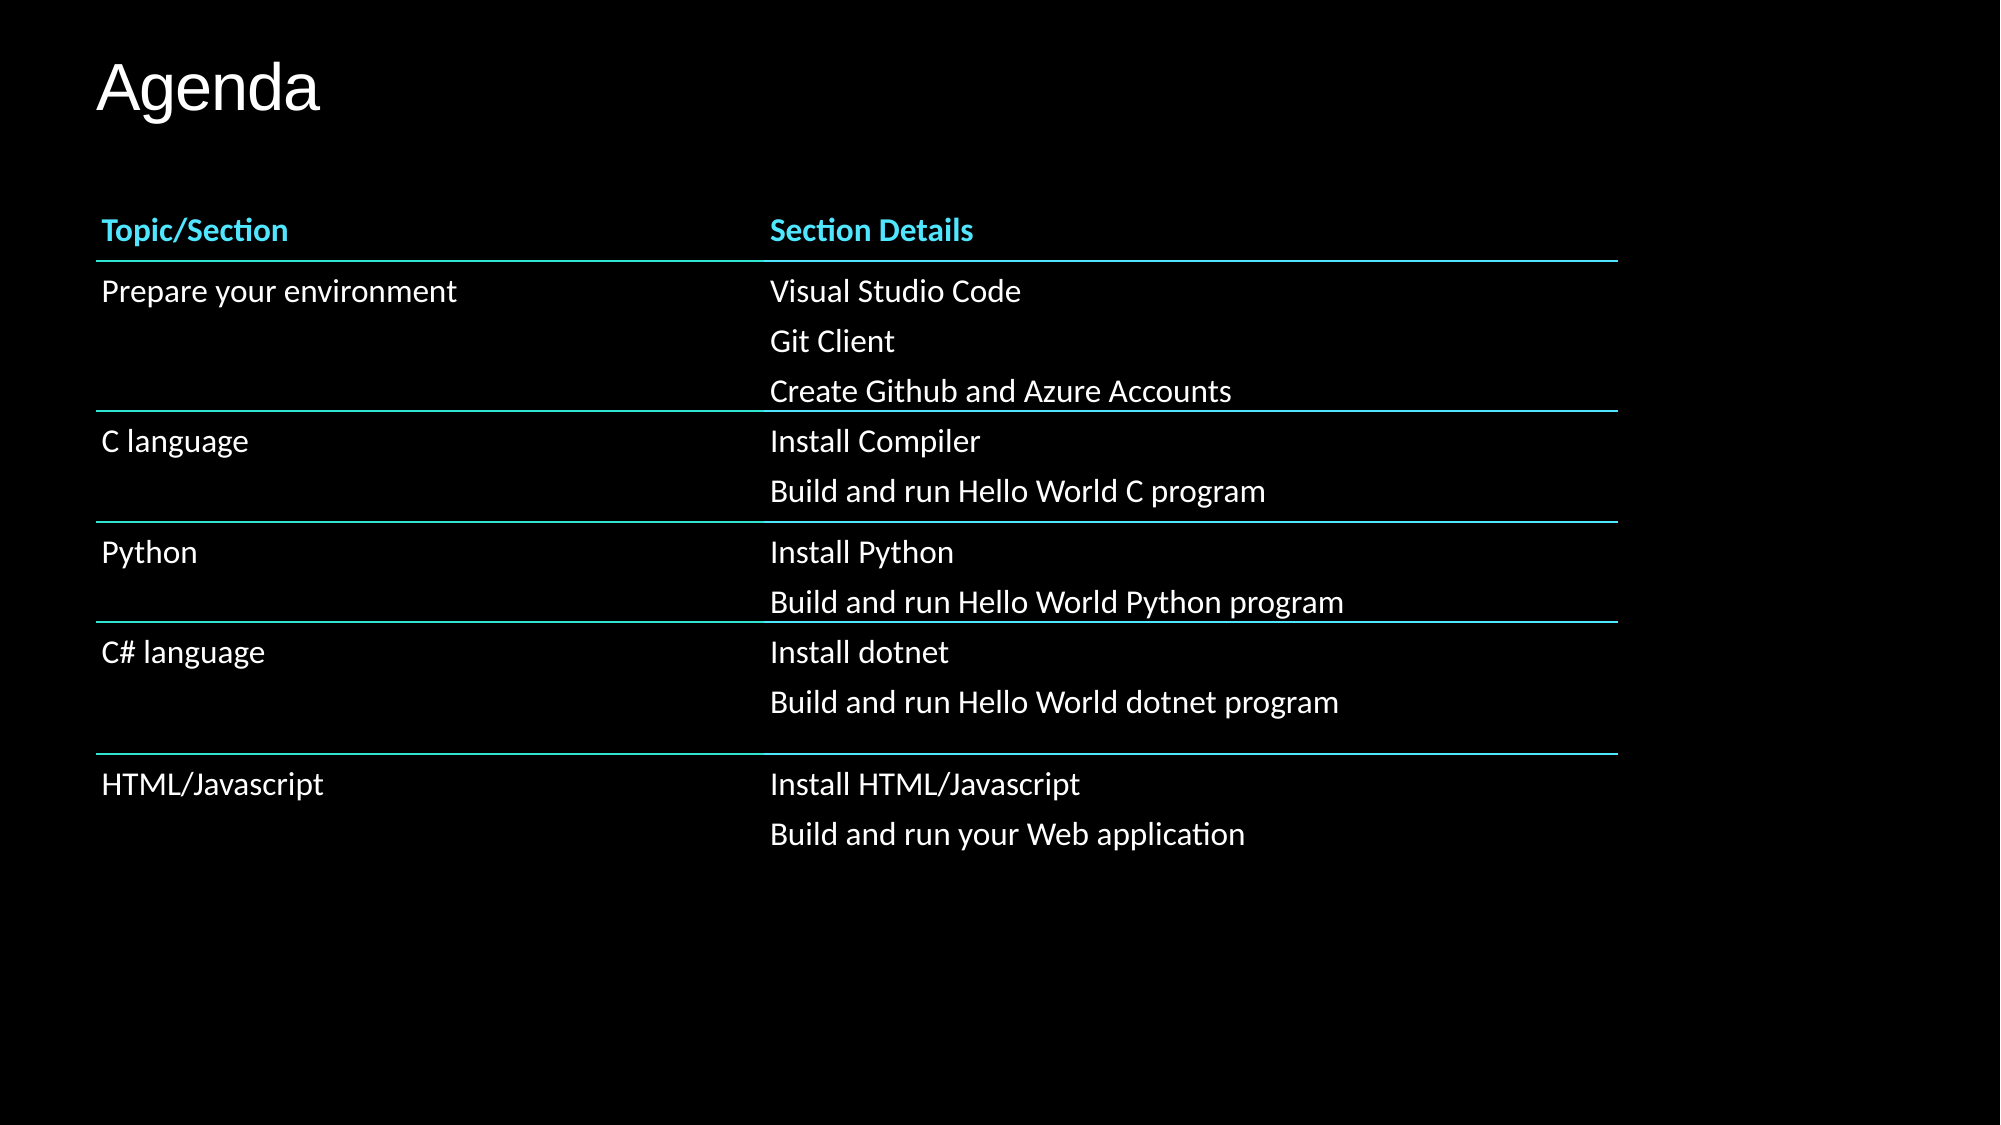

# Agenda
| Topic/Section | Section Details |
| --- | --- |
| Prepare your environment | Visual Studio Code Git Client Create Github and Azure Accounts |
| C language | Install Compiler Build and run Hello World C program |
| Python | Install Python Build and run Hello World Python program |
| C# language | Install dotnet Build and run Hello World dotnet program |
| HTML/Javascript | Install HTML/Javascript Build and run your Web application |